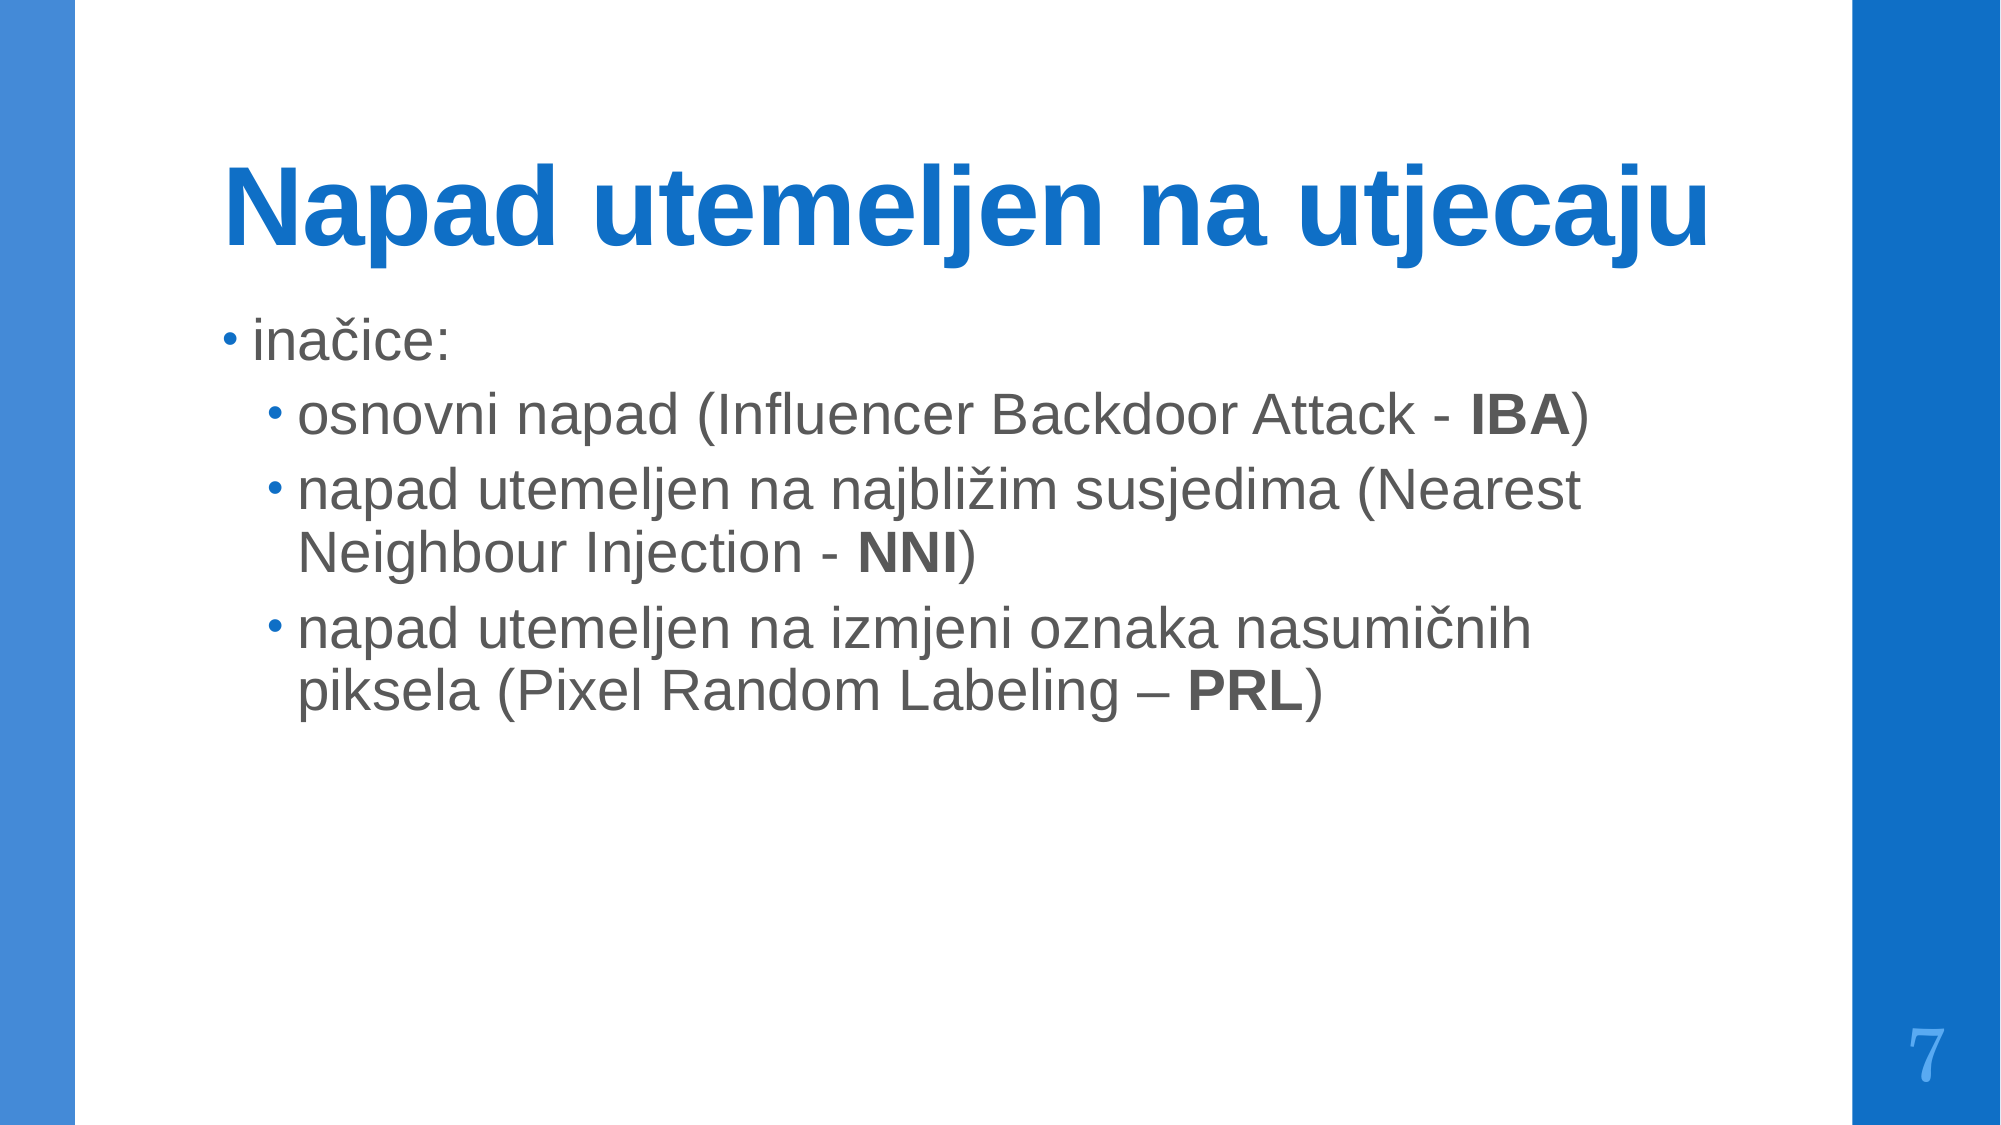

# Napad utemeljen na utjecaju
inačice:
osnovni napad (Influencer Backdoor Attack - IBA)
napad utemeljen na najbližim susjedima (Nearest Neighbour Injection - NNI)
napad utemeljen na izmjeni oznaka nasumičnih piksela (Pixel Random Labeling – PRL)
7